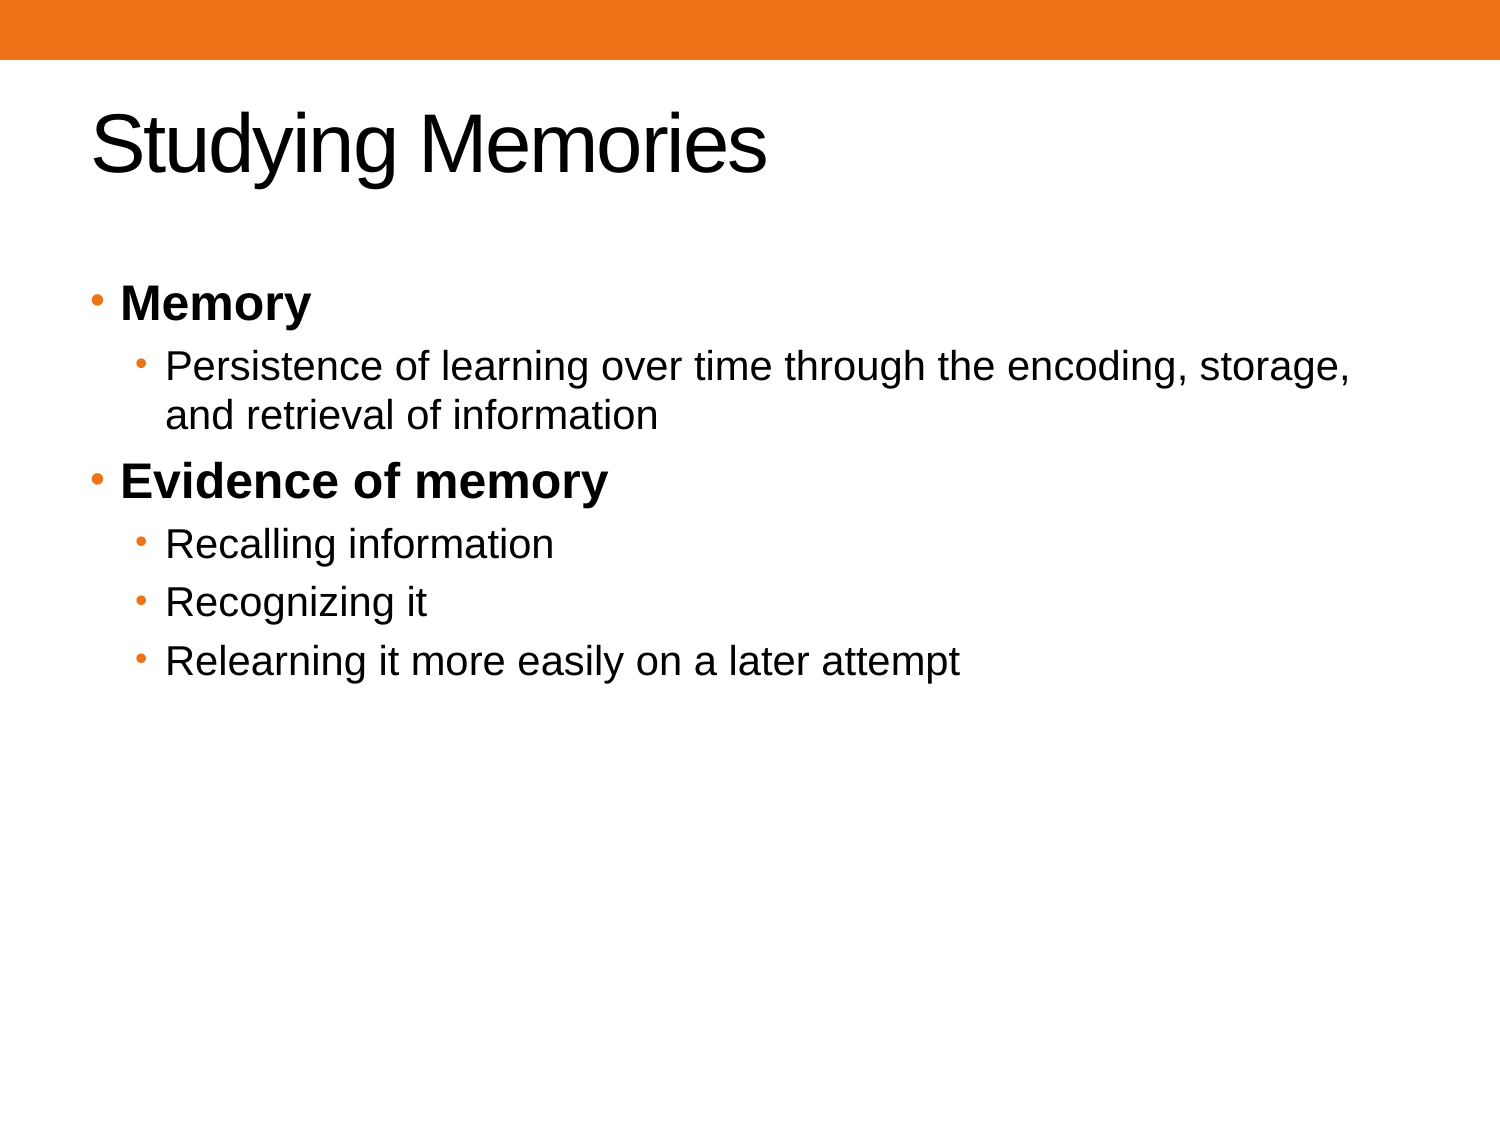

# Studying Memories
Memory
Persistence of learning over time through the encoding, storage, and retrieval of information
Evidence of memory
Recalling information
Recognizing it
Relearning it more easily on a later attempt